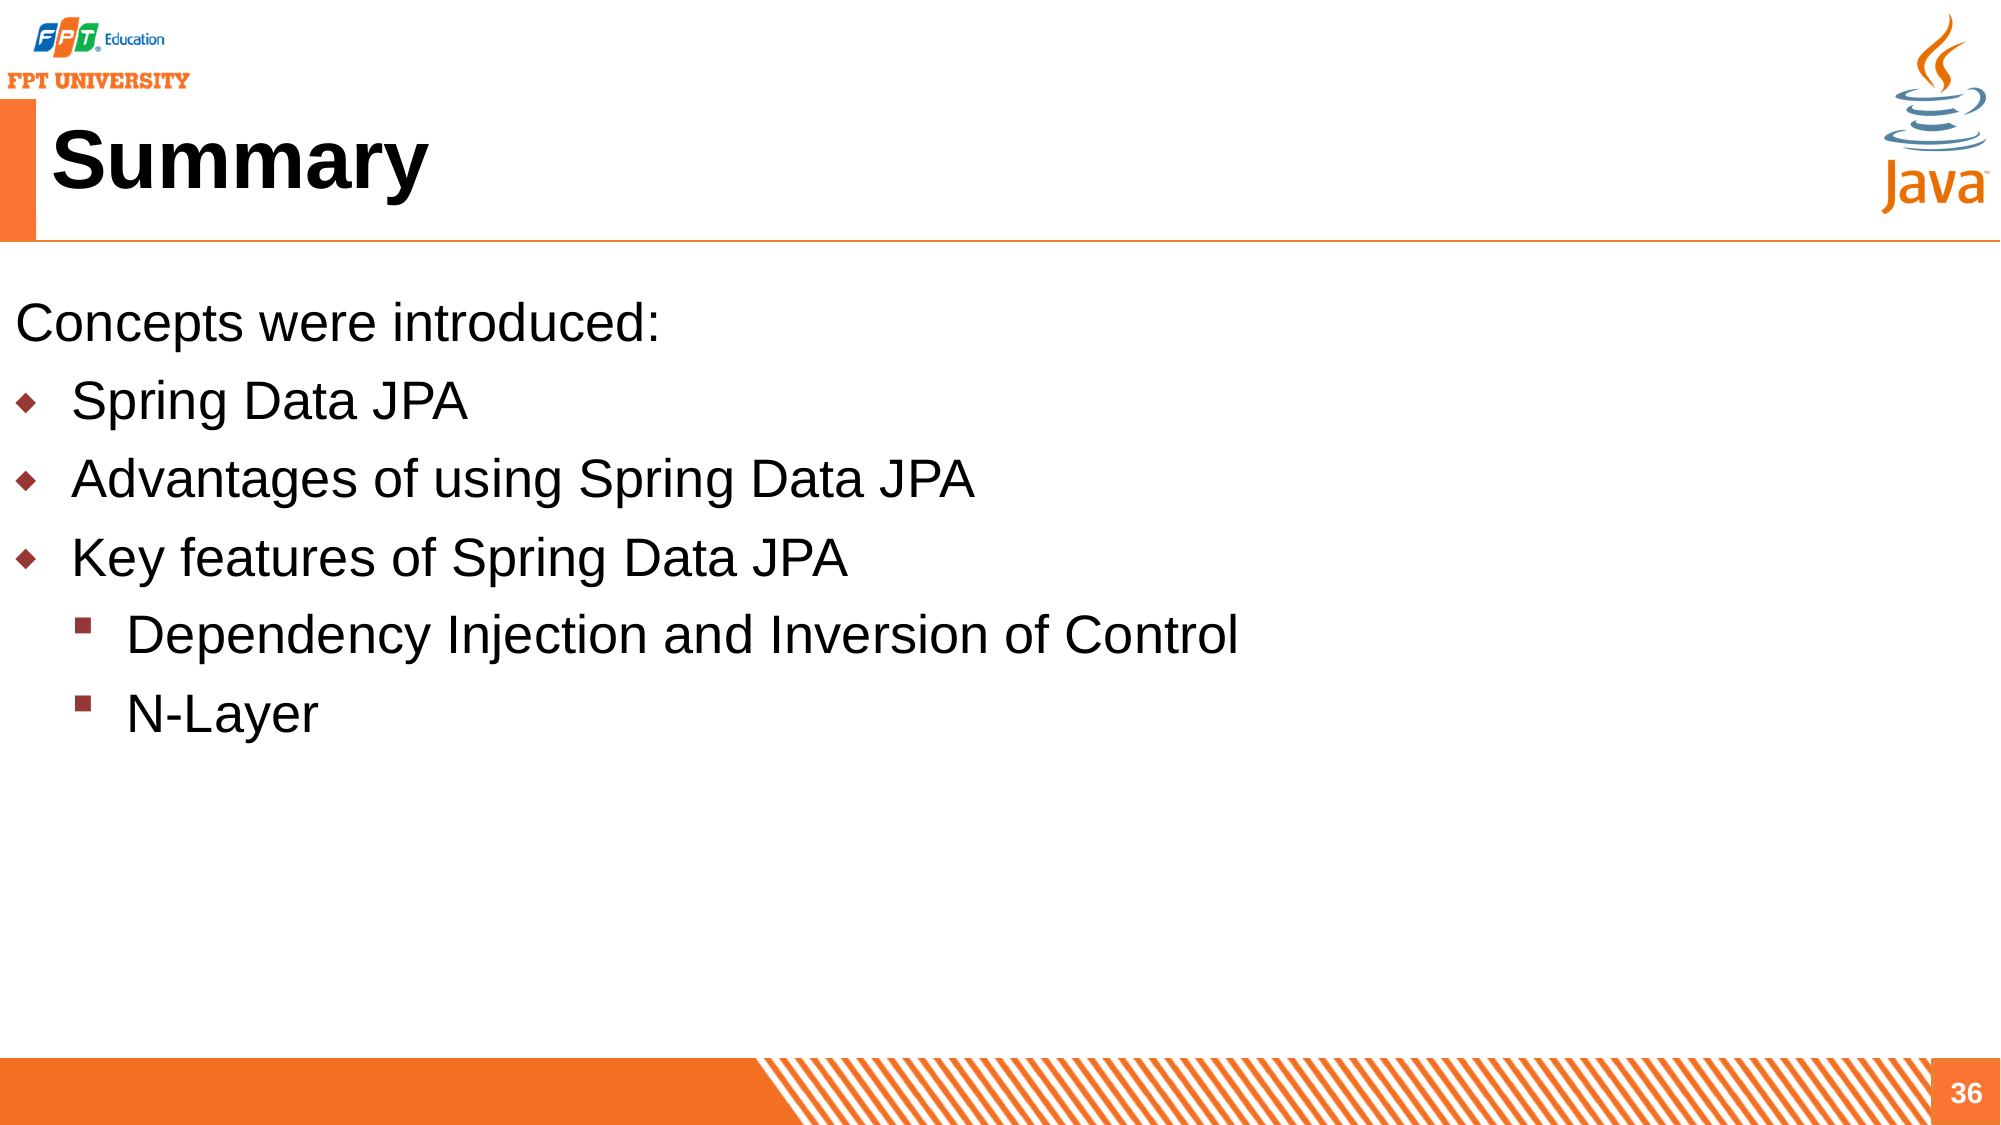

# Summary
Concepts were introduced:
Spring Data JPA
Advantages of using Spring Data JPA
Key features of Spring Data JPA
Dependency Injection and Inversion of Control
N-Layer

36